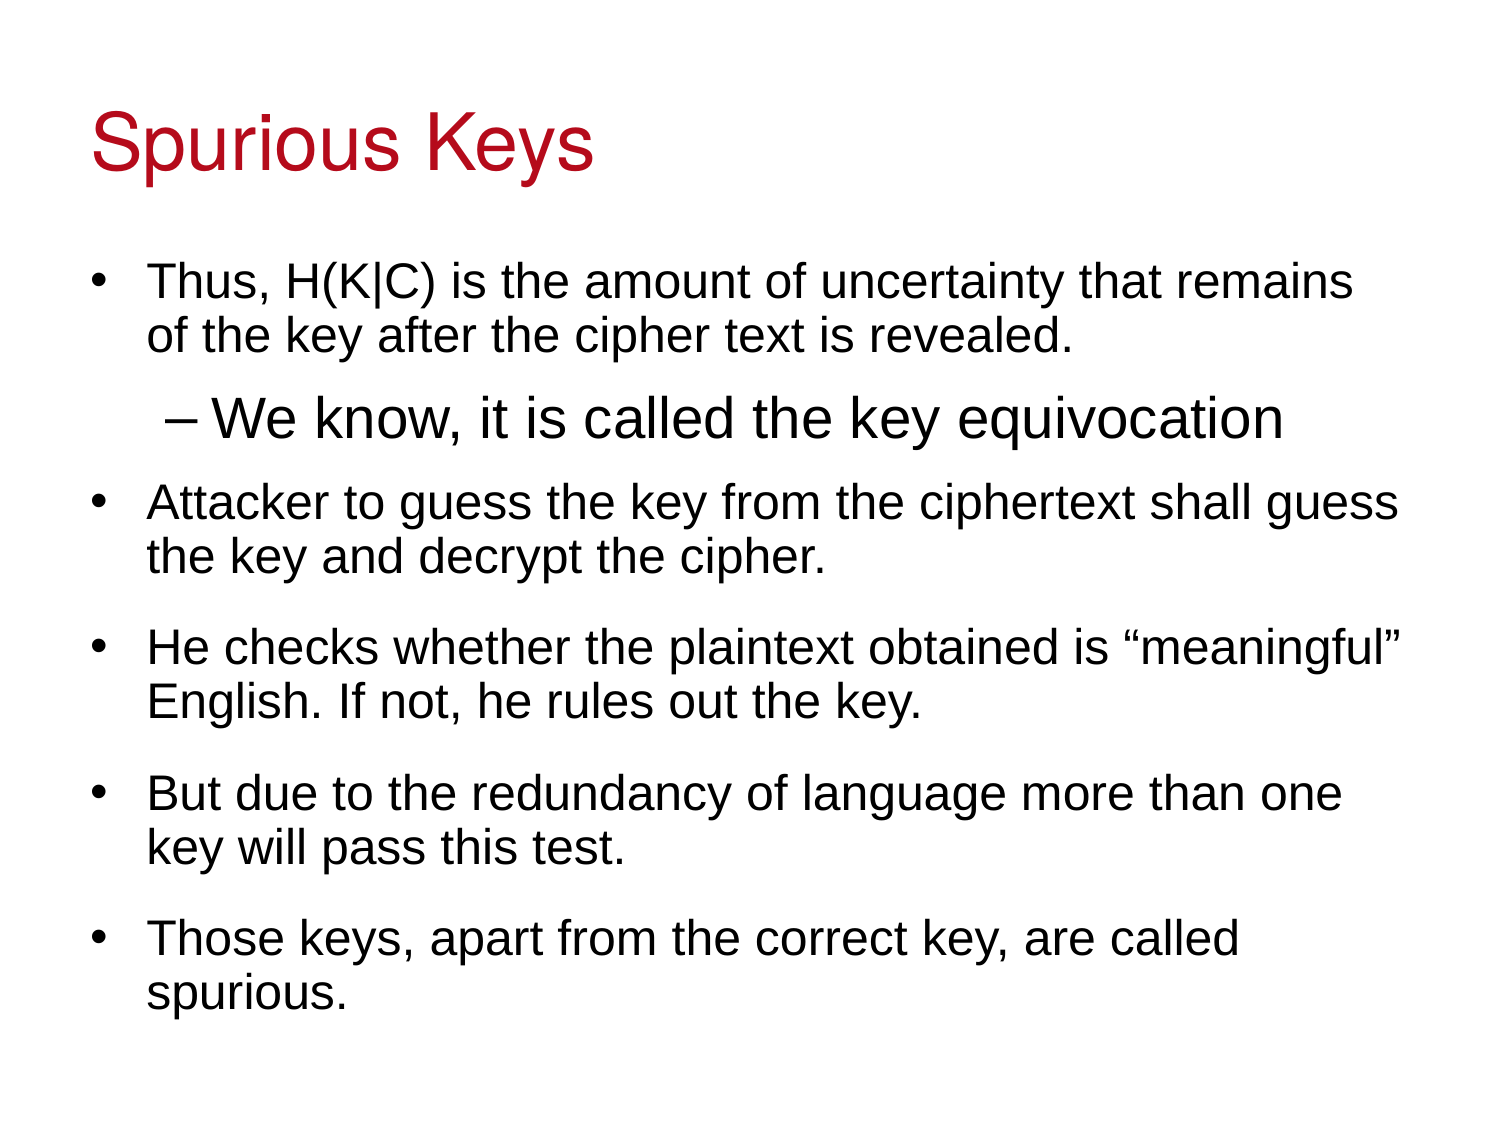

# Spurious Keys
Thus, H(K|C) is the amount of uncertainty that remains of the key after the cipher text is revealed.
We know, it is called the key equivocation
Attacker to guess the key from the ciphertext shall guess the key and decrypt the cipher.
He checks whether the plaintext obtained is “meaningful” English. If not, he rules out the key.
But due to the redundancy of language more than one key will pass this test.
Those keys, apart from the correct key, are called spurious.